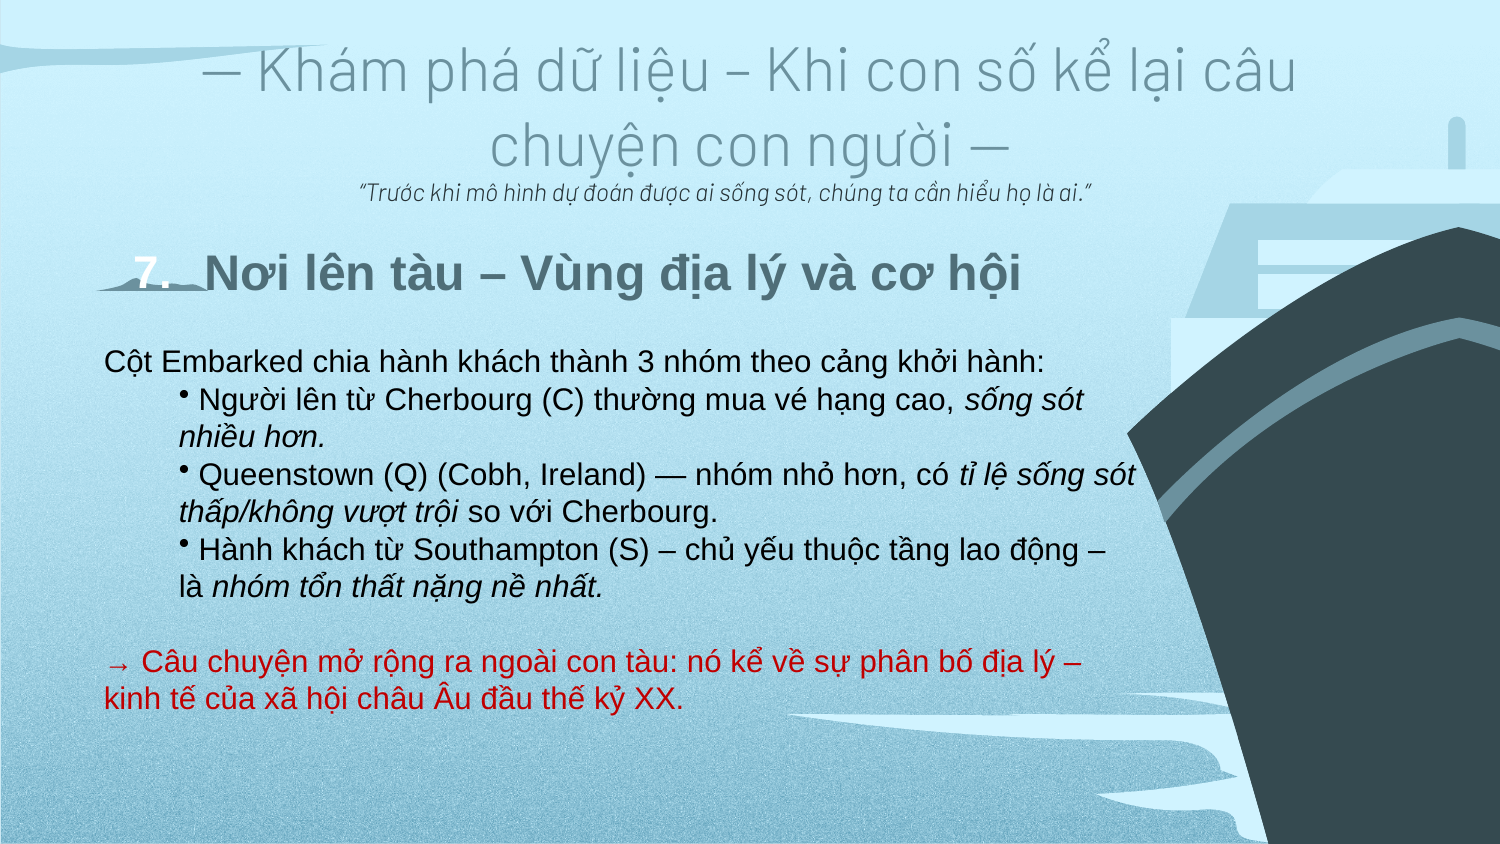

— Khám phá dữ liệu – Khi con số kể lại câu chuyện con người —

“Trước khi mô hình dự đoán được ai sống sót, chúng ta cần hiểu họ là ai.”
Nơi lên tàu – Vùng địa lý và cơ hội
# 7.

Cột Embarked chia hành khách thành 3 nhóm theo cảng khởi hành:
 Người lên từ Cherbourg (C) thường mua vé hạng cao, sống sót nhiều hơn.
 Queenstown (Q) (Cobh, Ireland) — nhóm nhỏ hơn, có tỉ lệ sống sót thấp/không vượt trội so với Cherbourg.
 Hành khách từ Southampton (S) – chủ yếu thuộc tầng lao động – là nhóm tổn thất nặng nề nhất.

→ Câu chuyện mở rộng ra ngoài con tàu: nó kể về sự phân bố địa lý – kinh tế của xã hội châu Âu đầu thế kỷ XX.